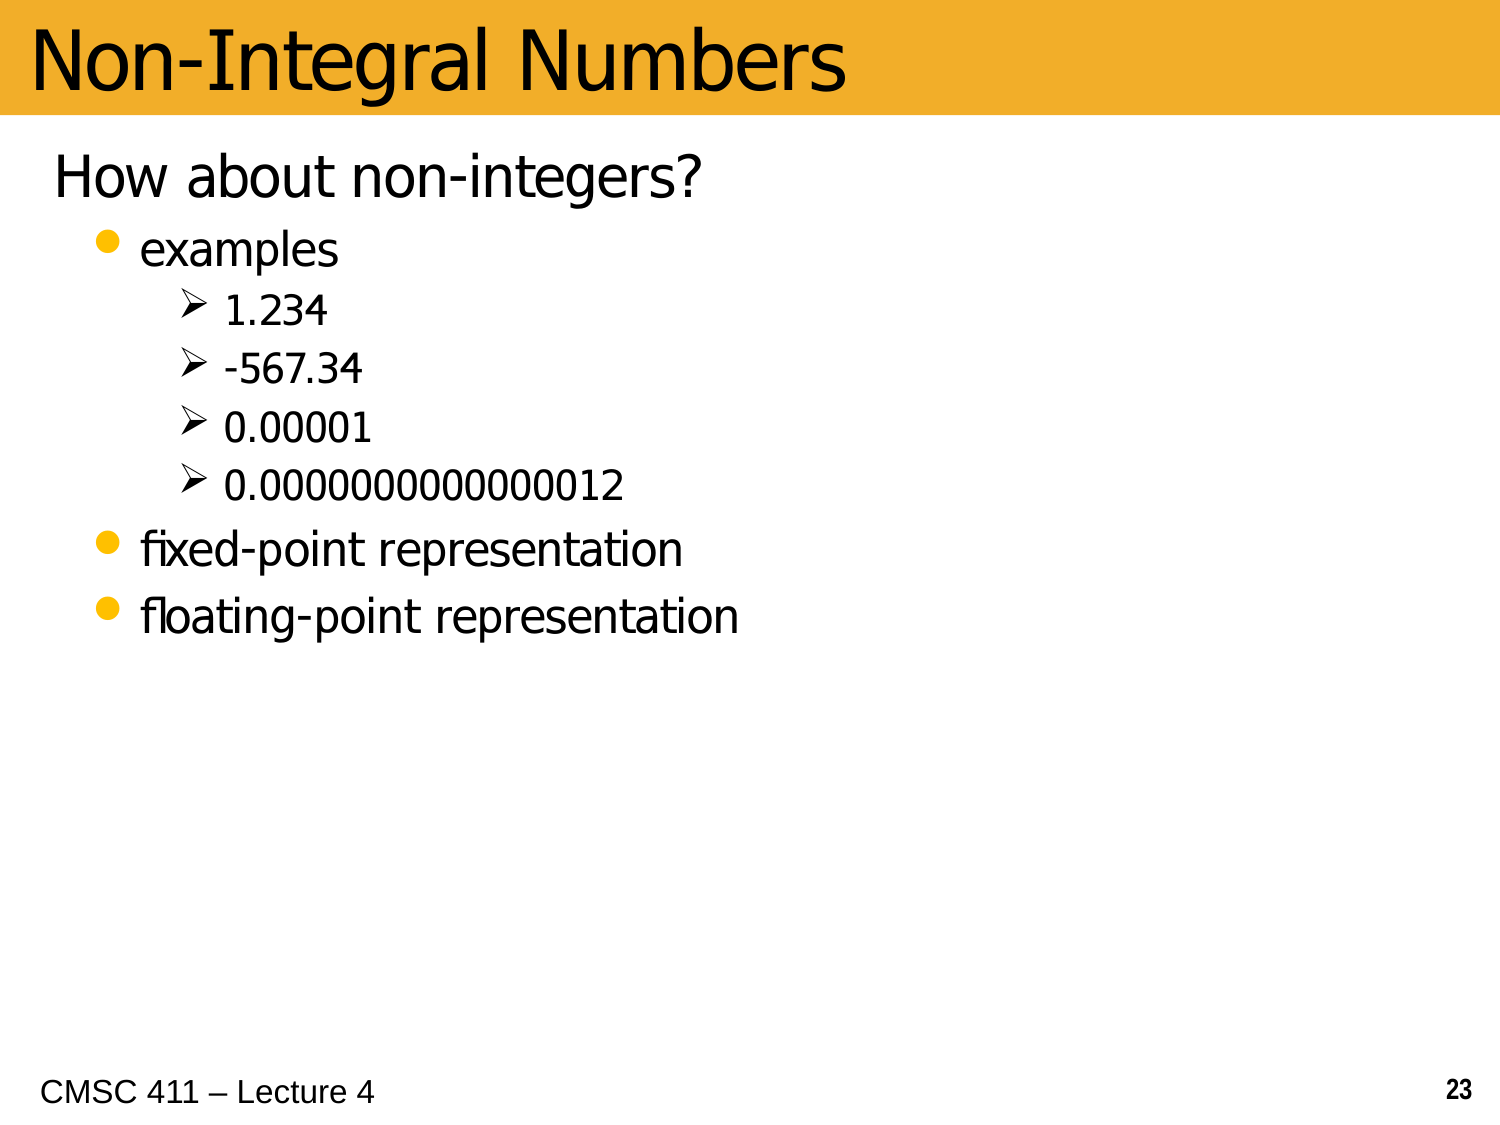

# Non-Integral Numbers
How about non-integers?
examples
1.234
-567.34
0.00001
0.0000000000000012
fixed-point representation
floating-point representation
23